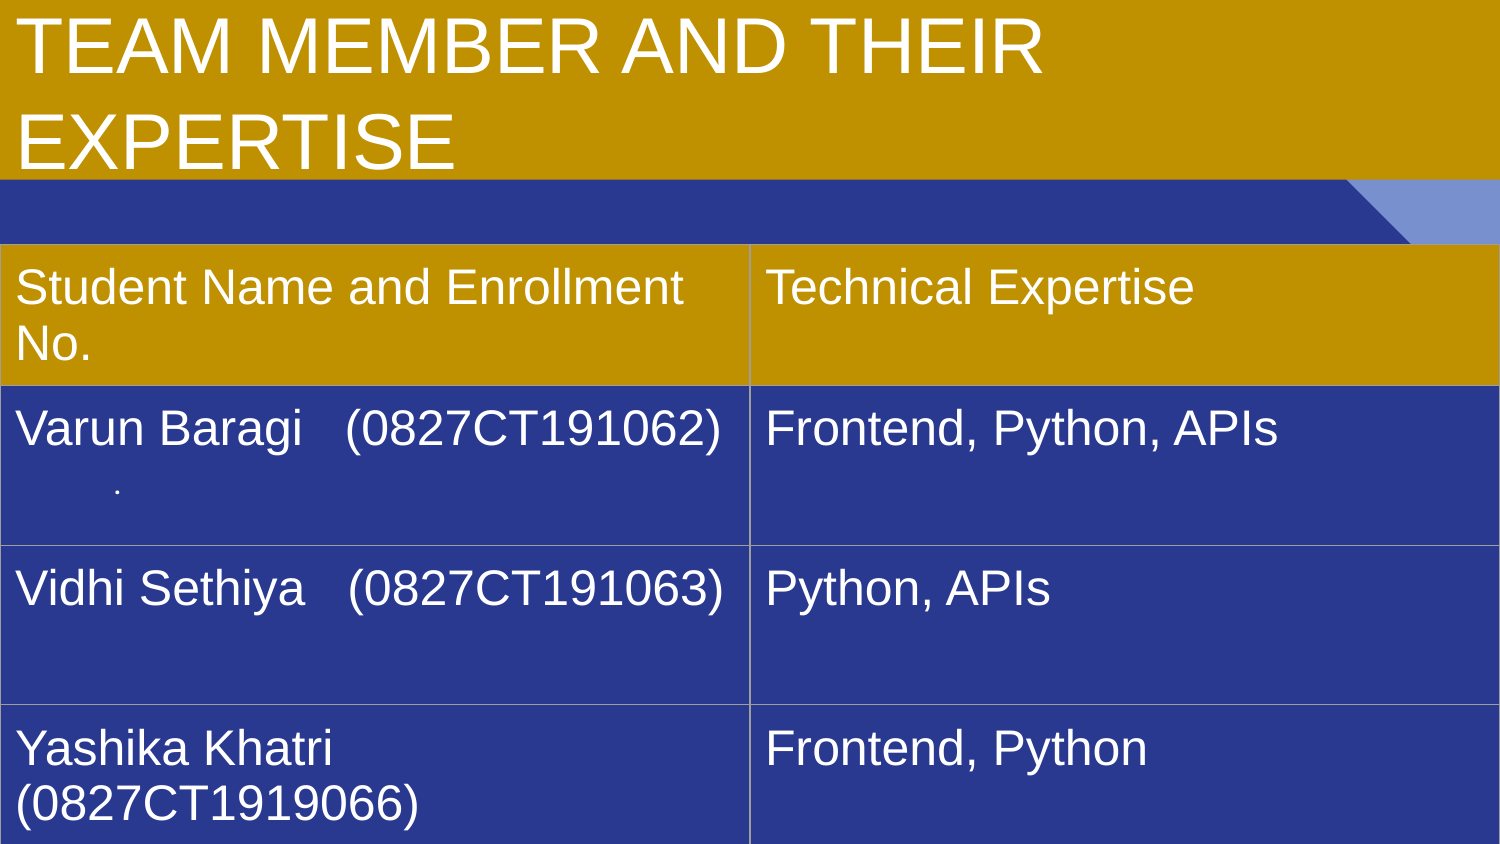

# TEAM MEMBER AND THEIR EXPERTISE
| Student Name and Enrollment No. | Technical Expertise |
| --- | --- |
| Varun Baragi (0827CT191062) | Frontend, Python, APIs |
| Vidhi Sethiya (0827CT191063) | Python, APIs |
| Yashika Khatri (0827CT1919066) | Frontend, Python |
.